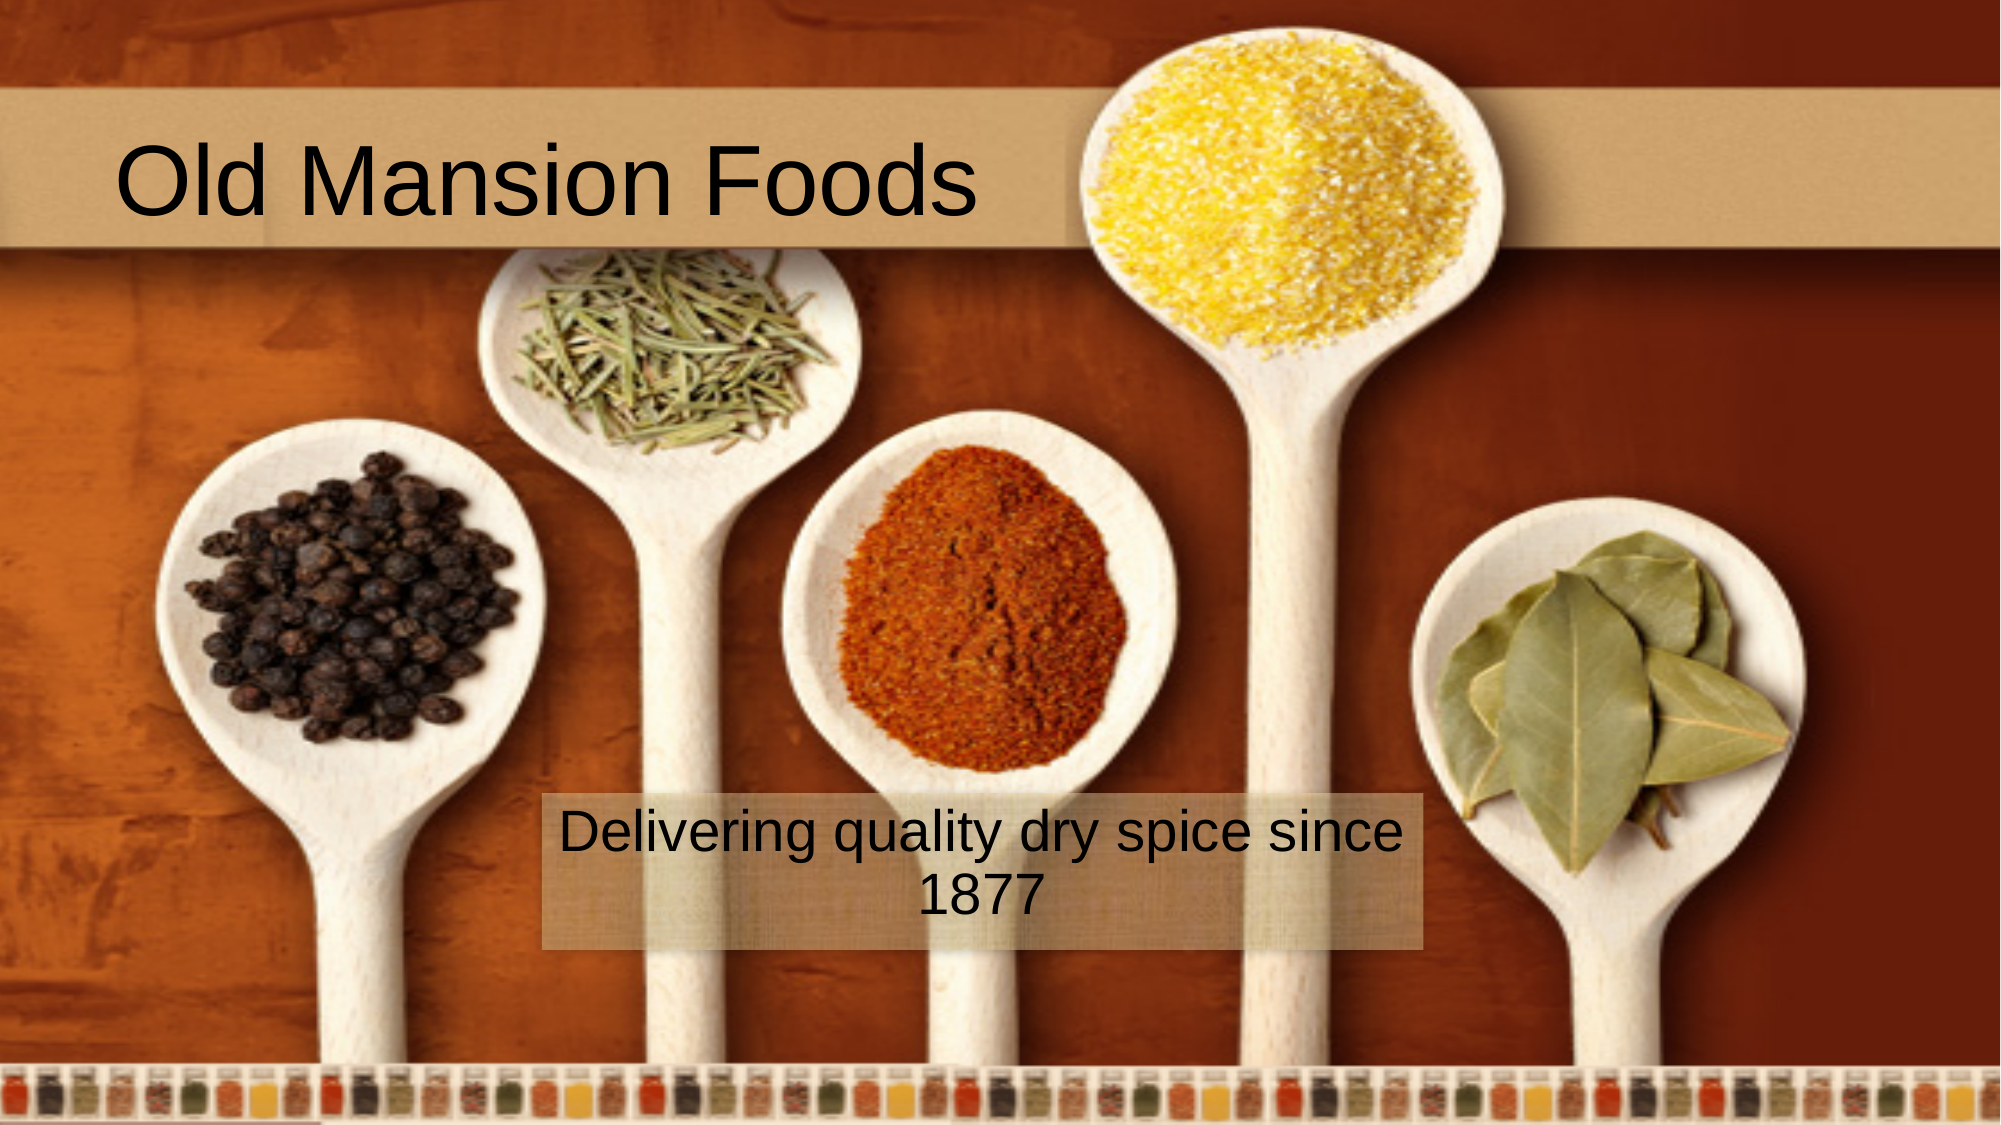

# Old Mansion Foods
Delivering quality dry spice since 1877